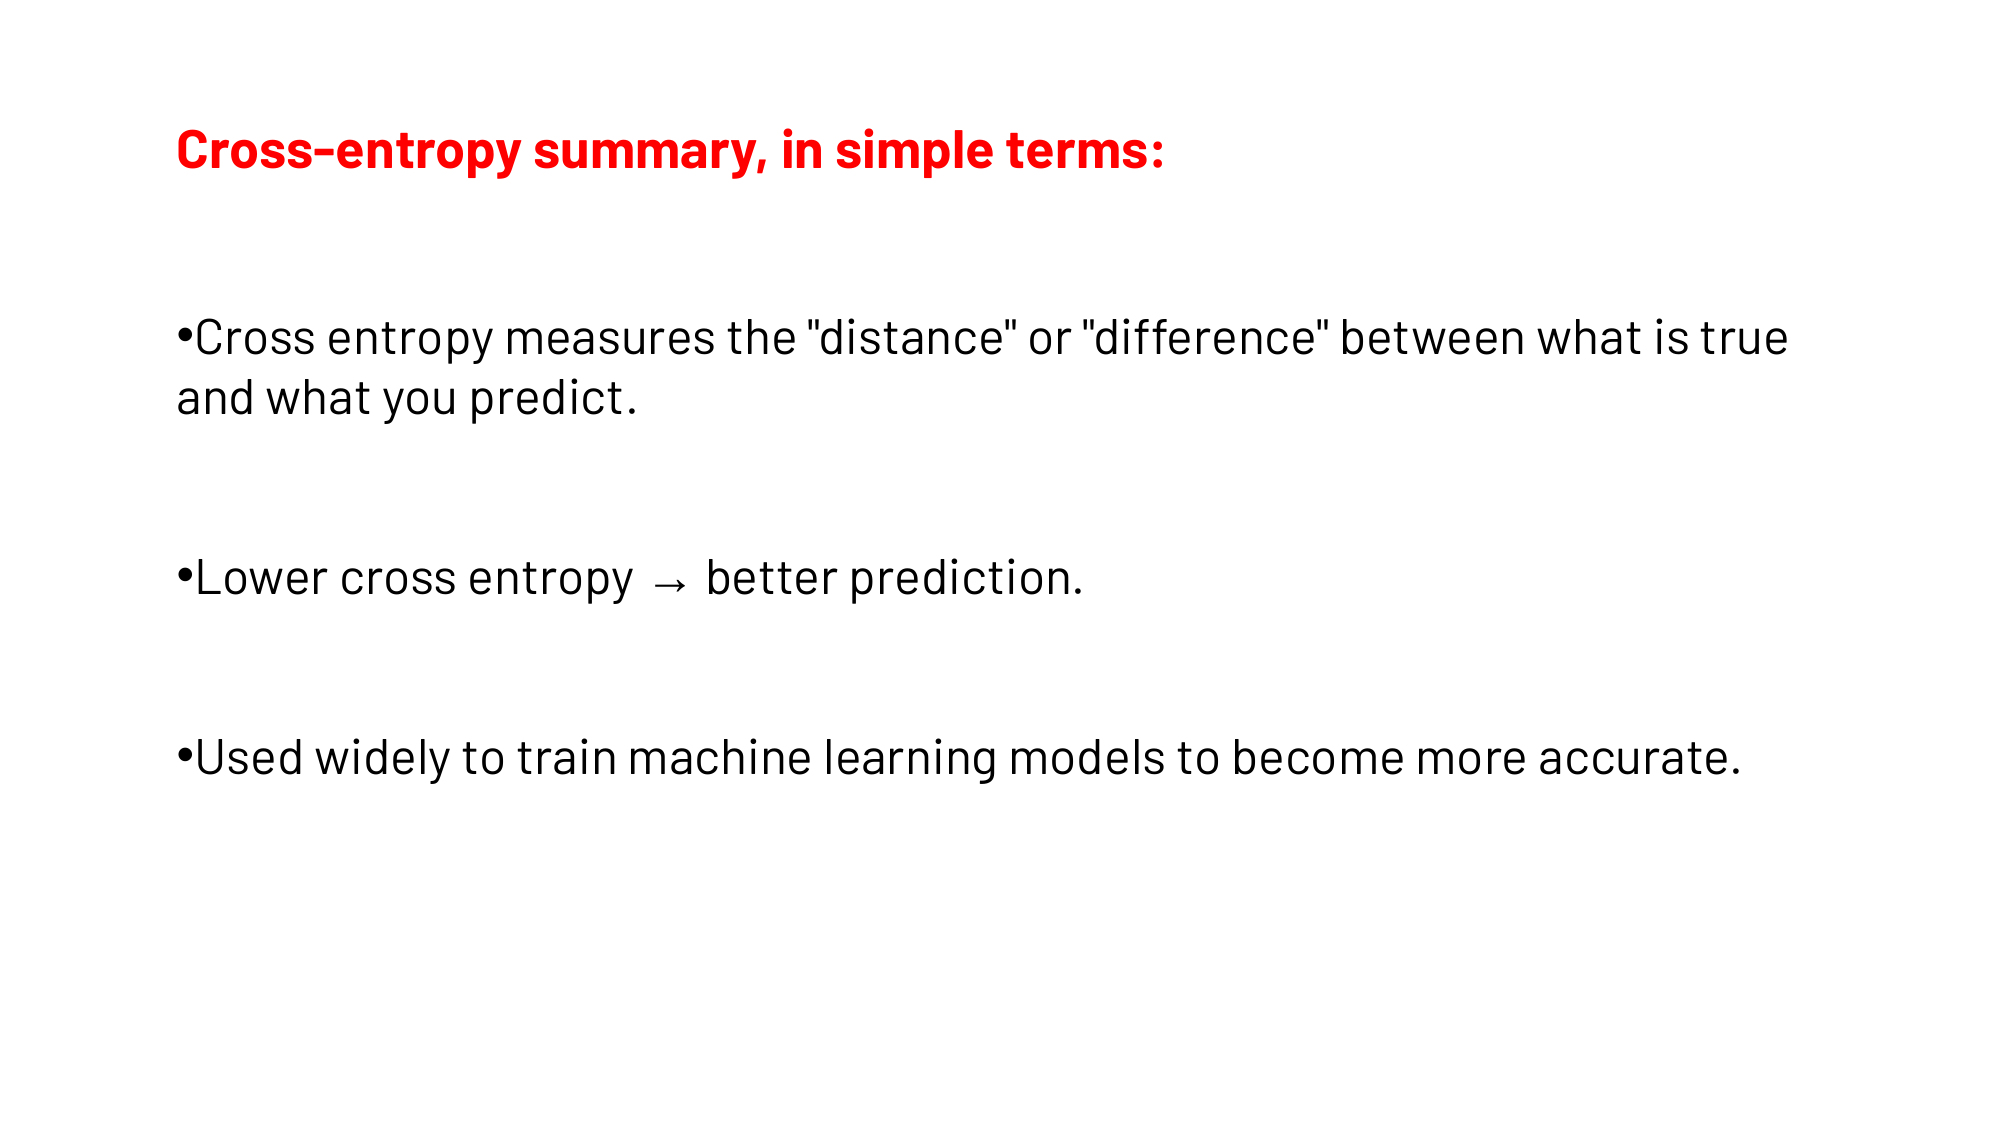

Cross-entropy summary, in simple terms:

Cross entropy measures the "distance" or "difference" between what is true and what you predict.

Lower cross entropy → better prediction.

Used widely to train machine learning models to become more accurate.